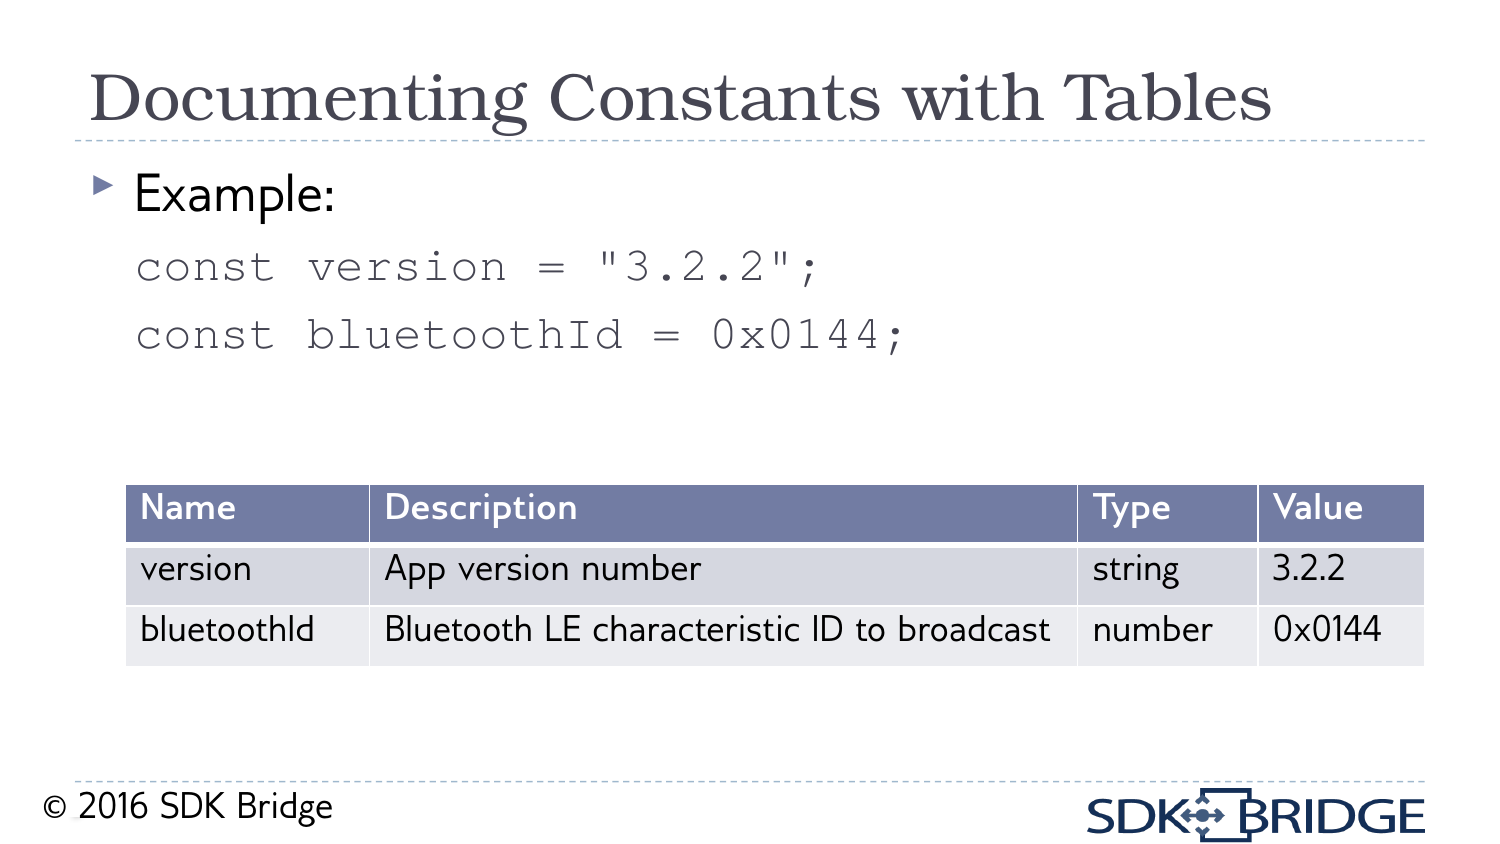

# Documenting Constants with Tables
Example:
const version = "3.2.2";
const bluetoothId = 0x0144;

| Name | Description | Type | Value |
| --- | --- | --- | --- |
| version | App version number | string | 3.2.2 |
| bluetoothId | Bluetooth LE characteristic ID to broadcast | number | 0x0144 |